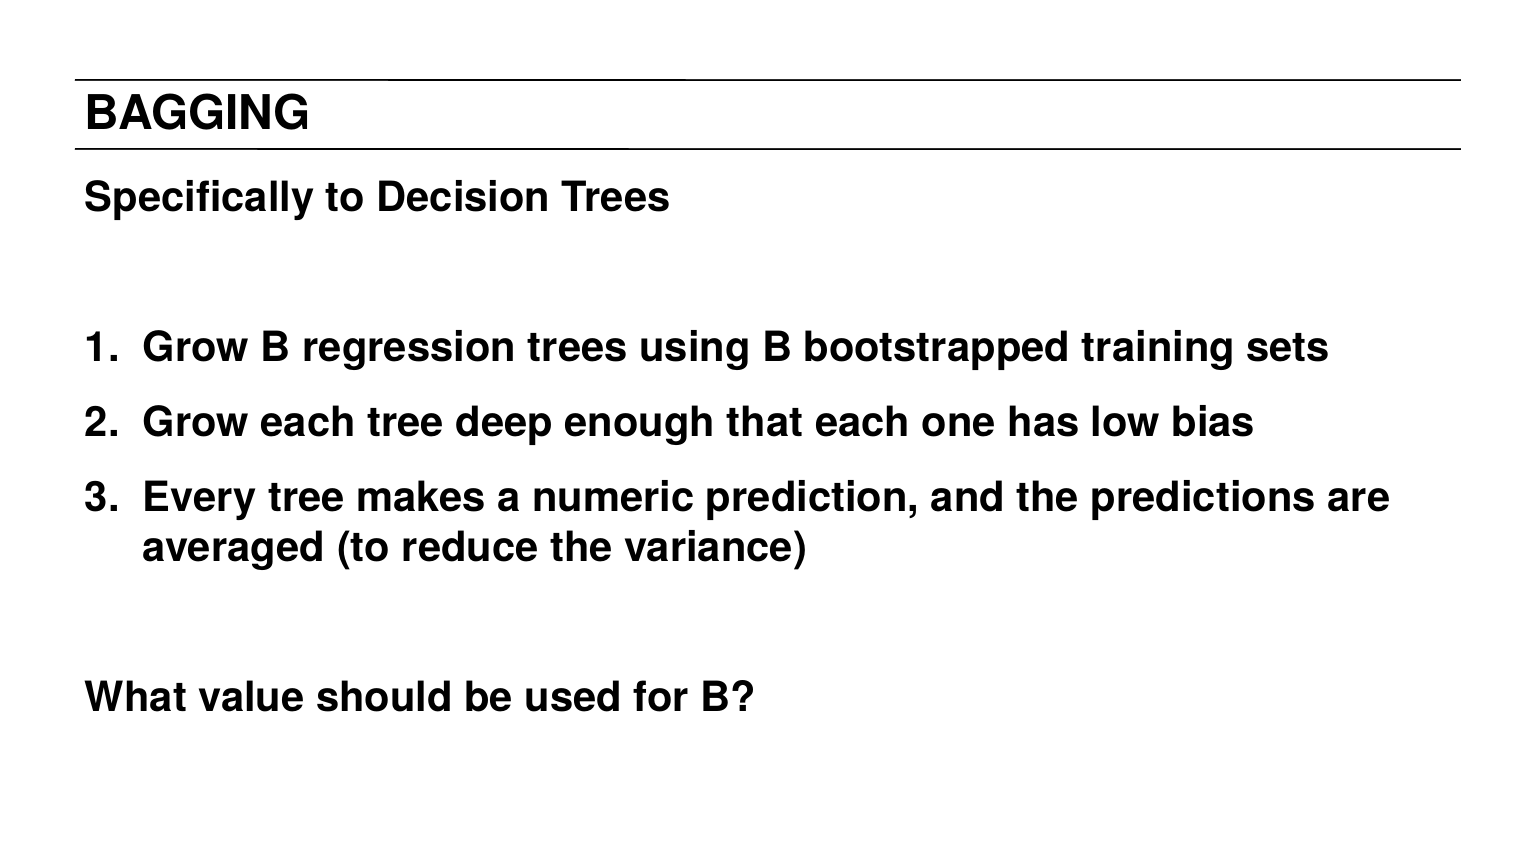

# BAGGING
22

Specifically to Decision Trees

Grow B regression trees using B bootstrapped training sets
Grow each tree deep enough that each one has low bias
Every tree makes a numeric prediction, and the predictions are averaged (to reduce the variance)

What value should be used for B?